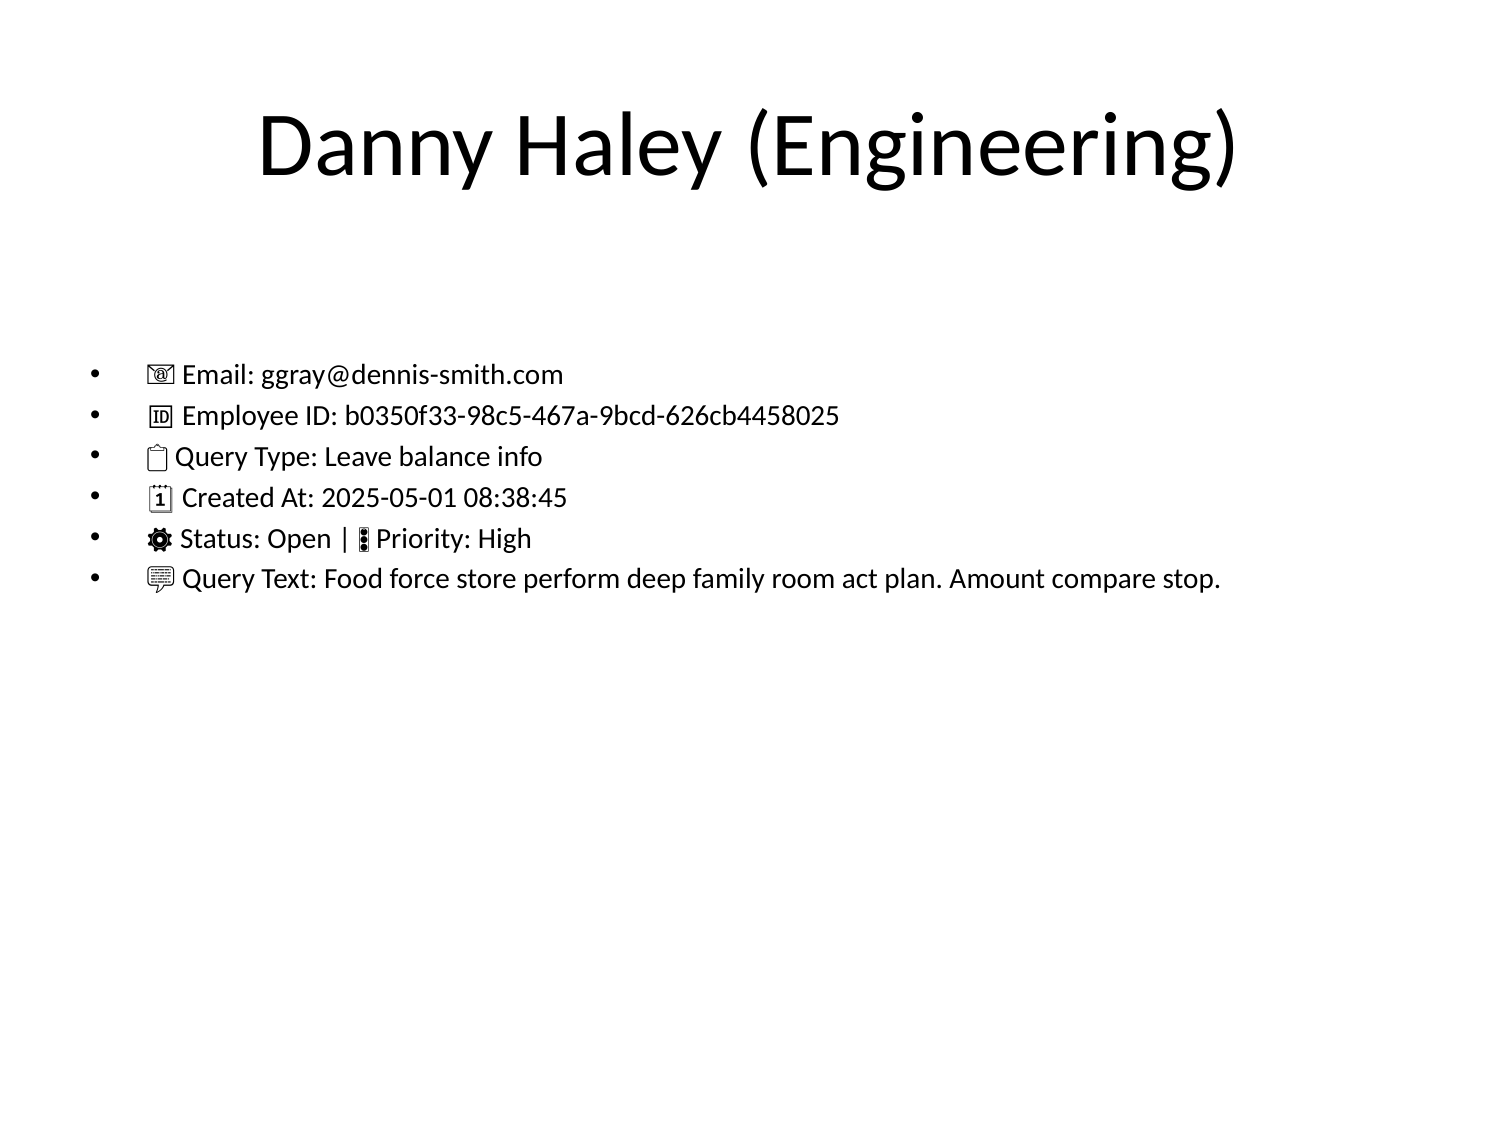

# Danny Haley (Engineering)

📧 Email: ggray@dennis-smith.com
🆔 Employee ID: b0350f33-98c5-467a-9bcd-626cb4458025
📋 Query Type: Leave balance info
🗓 Created At: 2025-05-01 08:38:45
⚙ Status: Open | 🚦 Priority: High
💬 Query Text: Food force store perform deep family room act plan. Amount compare stop.